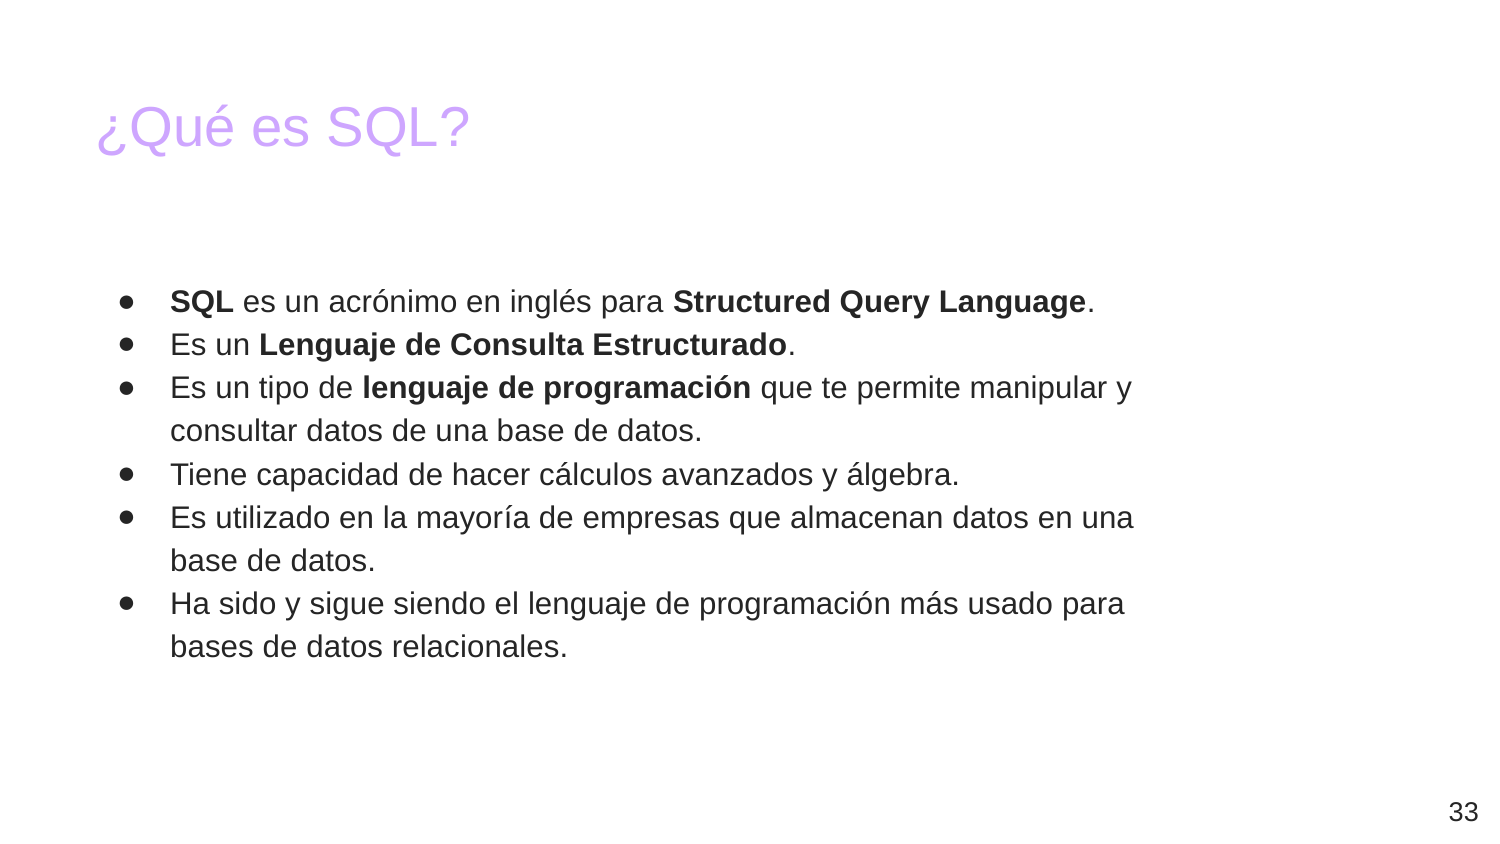

# ¿Qué es SQL?

SQL es un acrónimo en inglés para Structured Query Language.
Es un Lenguaje de Consulta Estructurado.
Es un tipo de lenguaje de programación que te permite manipular y consultar datos de una base de datos.
Tiene capacidad de hacer cálculos avanzados y álgebra.
Es utilizado en la mayoría de empresas que almacenan datos en una base de datos.
Ha sido y sigue siendo el lenguaje de programación más usado para bases de datos relacionales.
33